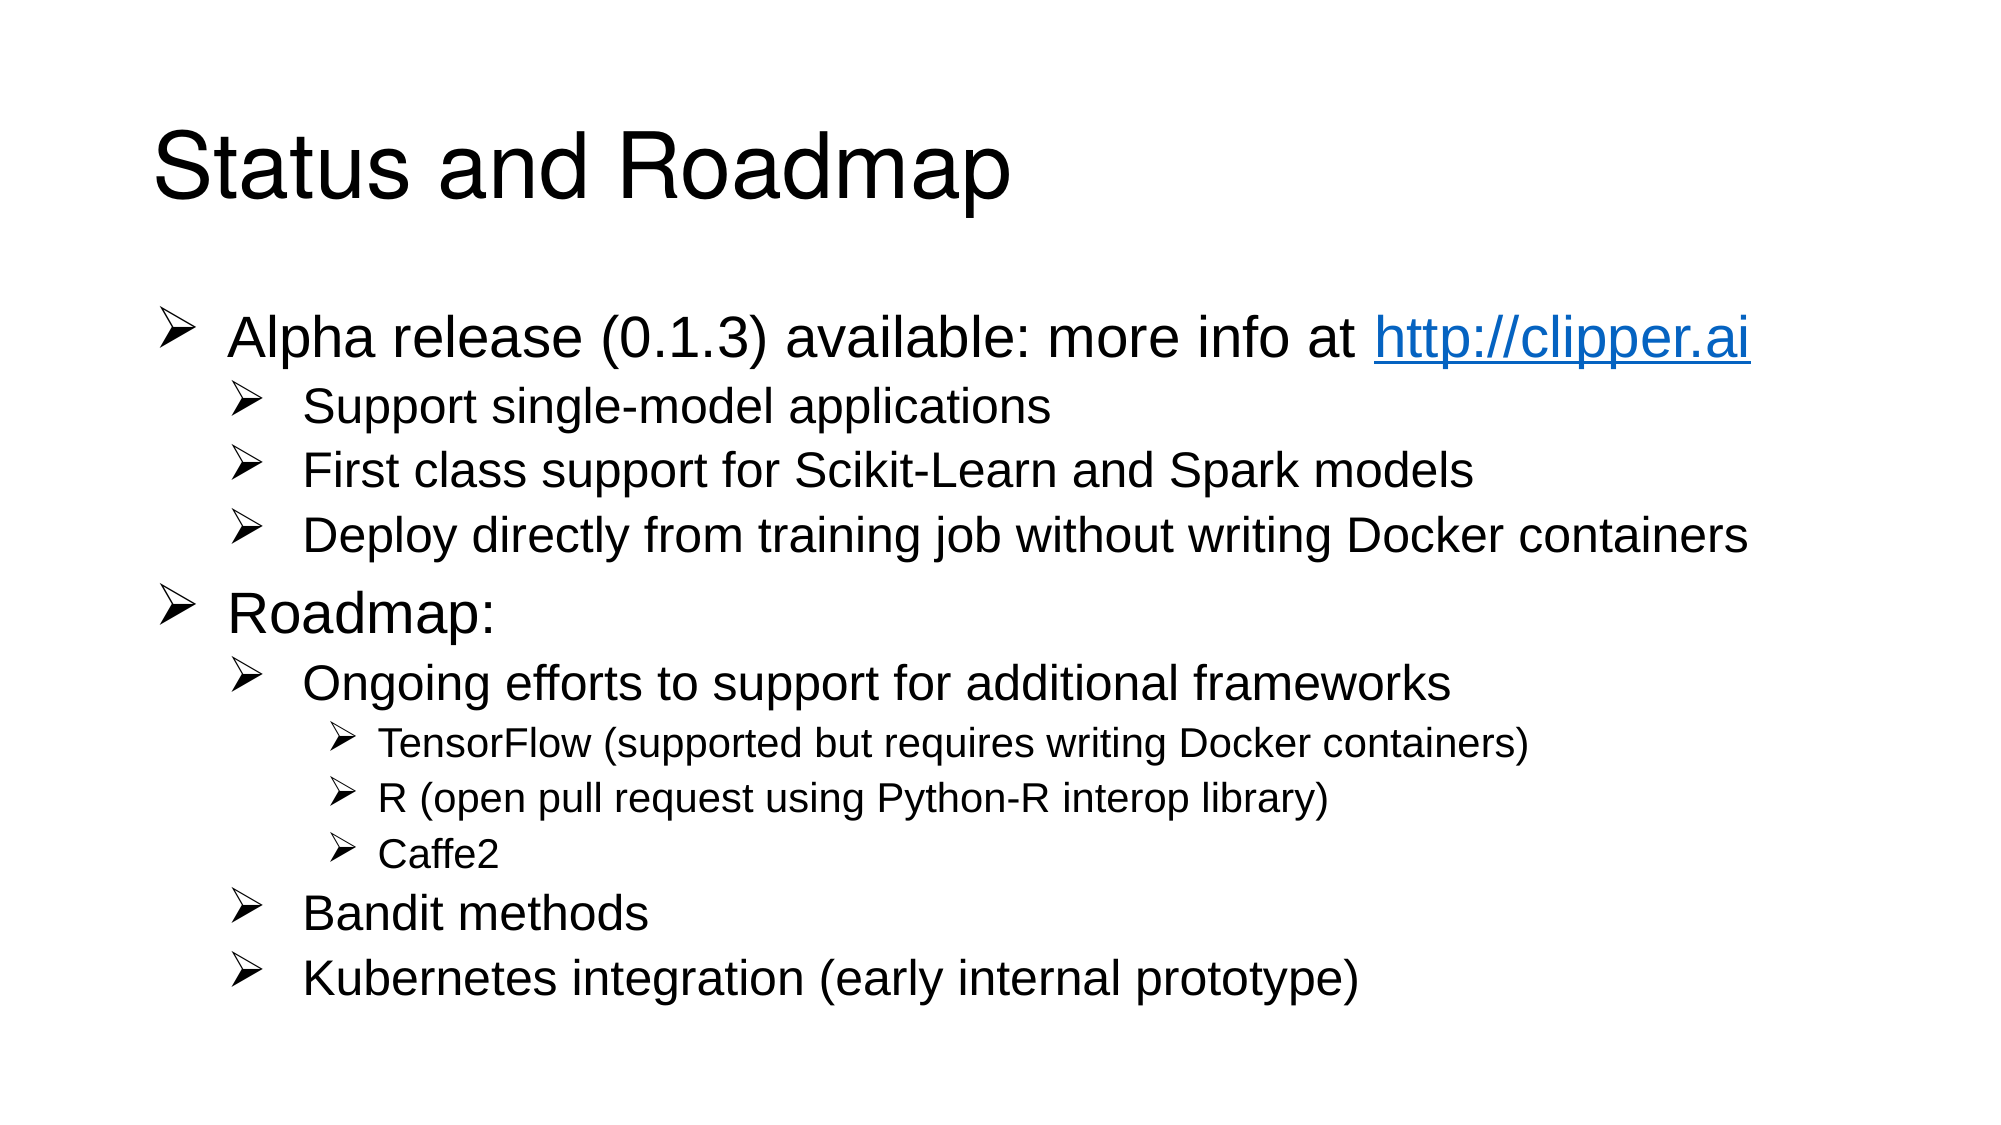

# Status and Roadmap
Alpha release (0.1.3) available: more info at http://clipper.ai
Support single-model applications
First class support for Scikit-Learn and Spark models
Deploy directly from training job without writing Docker containers
Roadmap:
Ongoing efforts to support for additional frameworks
TensorFlow (supported but requires writing Docker containers)
R (open pull request using Python-R interop library)
Caffe2
Bandit methods
Kubernetes integration (early internal prototype)